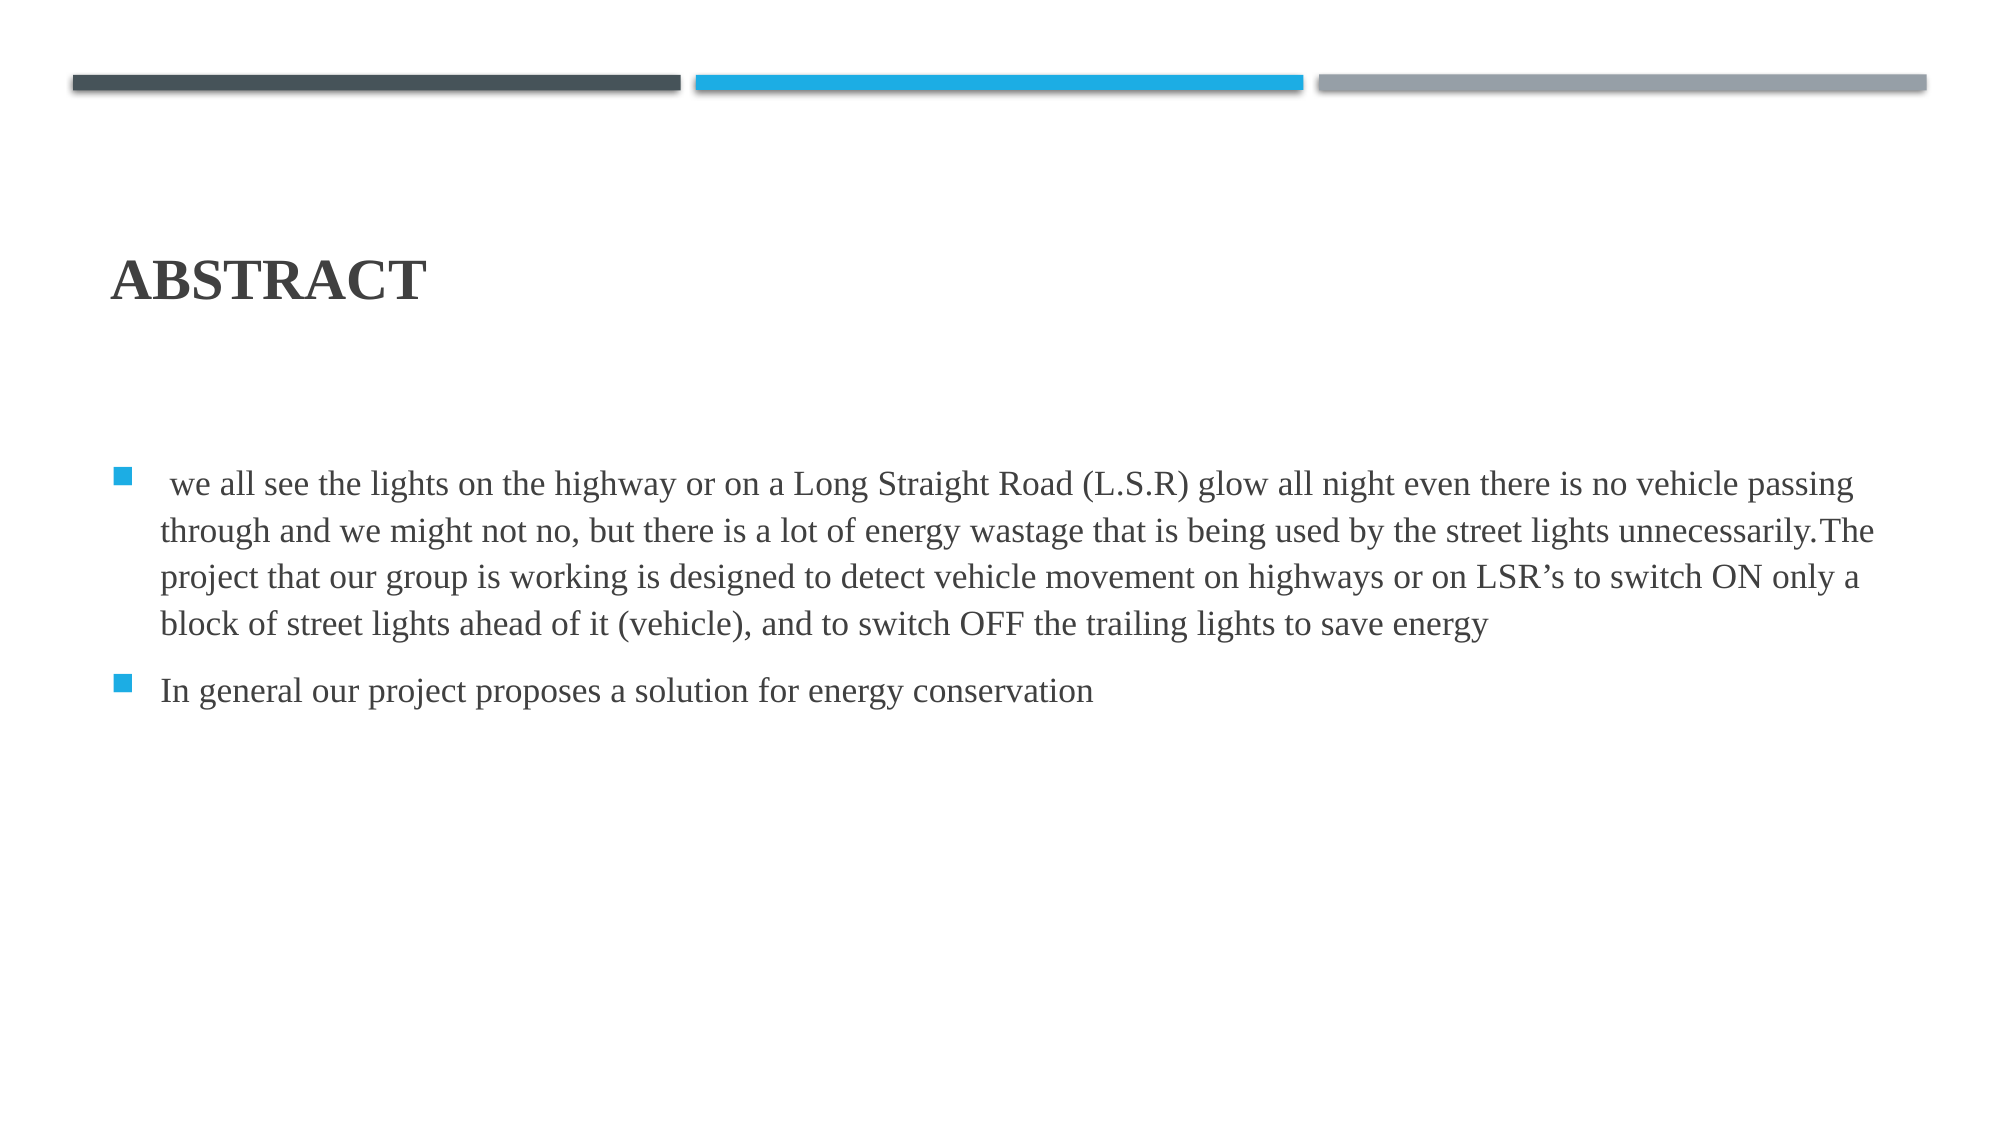

# ABSTRACT
 we all see the lights on the highway or on a Long Straight Road (L.S.R) glow all night even there is no vehicle passing through and we might not no, but there is a lot of energy wastage that is being used by the street lights unnecessarily.The project that our group is working is designed to detect vehicle movement on highways or on LSR’s to switch ON only a block of street lights ahead of it (vehicle), and to switch OFF the trailing lights to save energy
In general our project proposes a solution for energy conservation